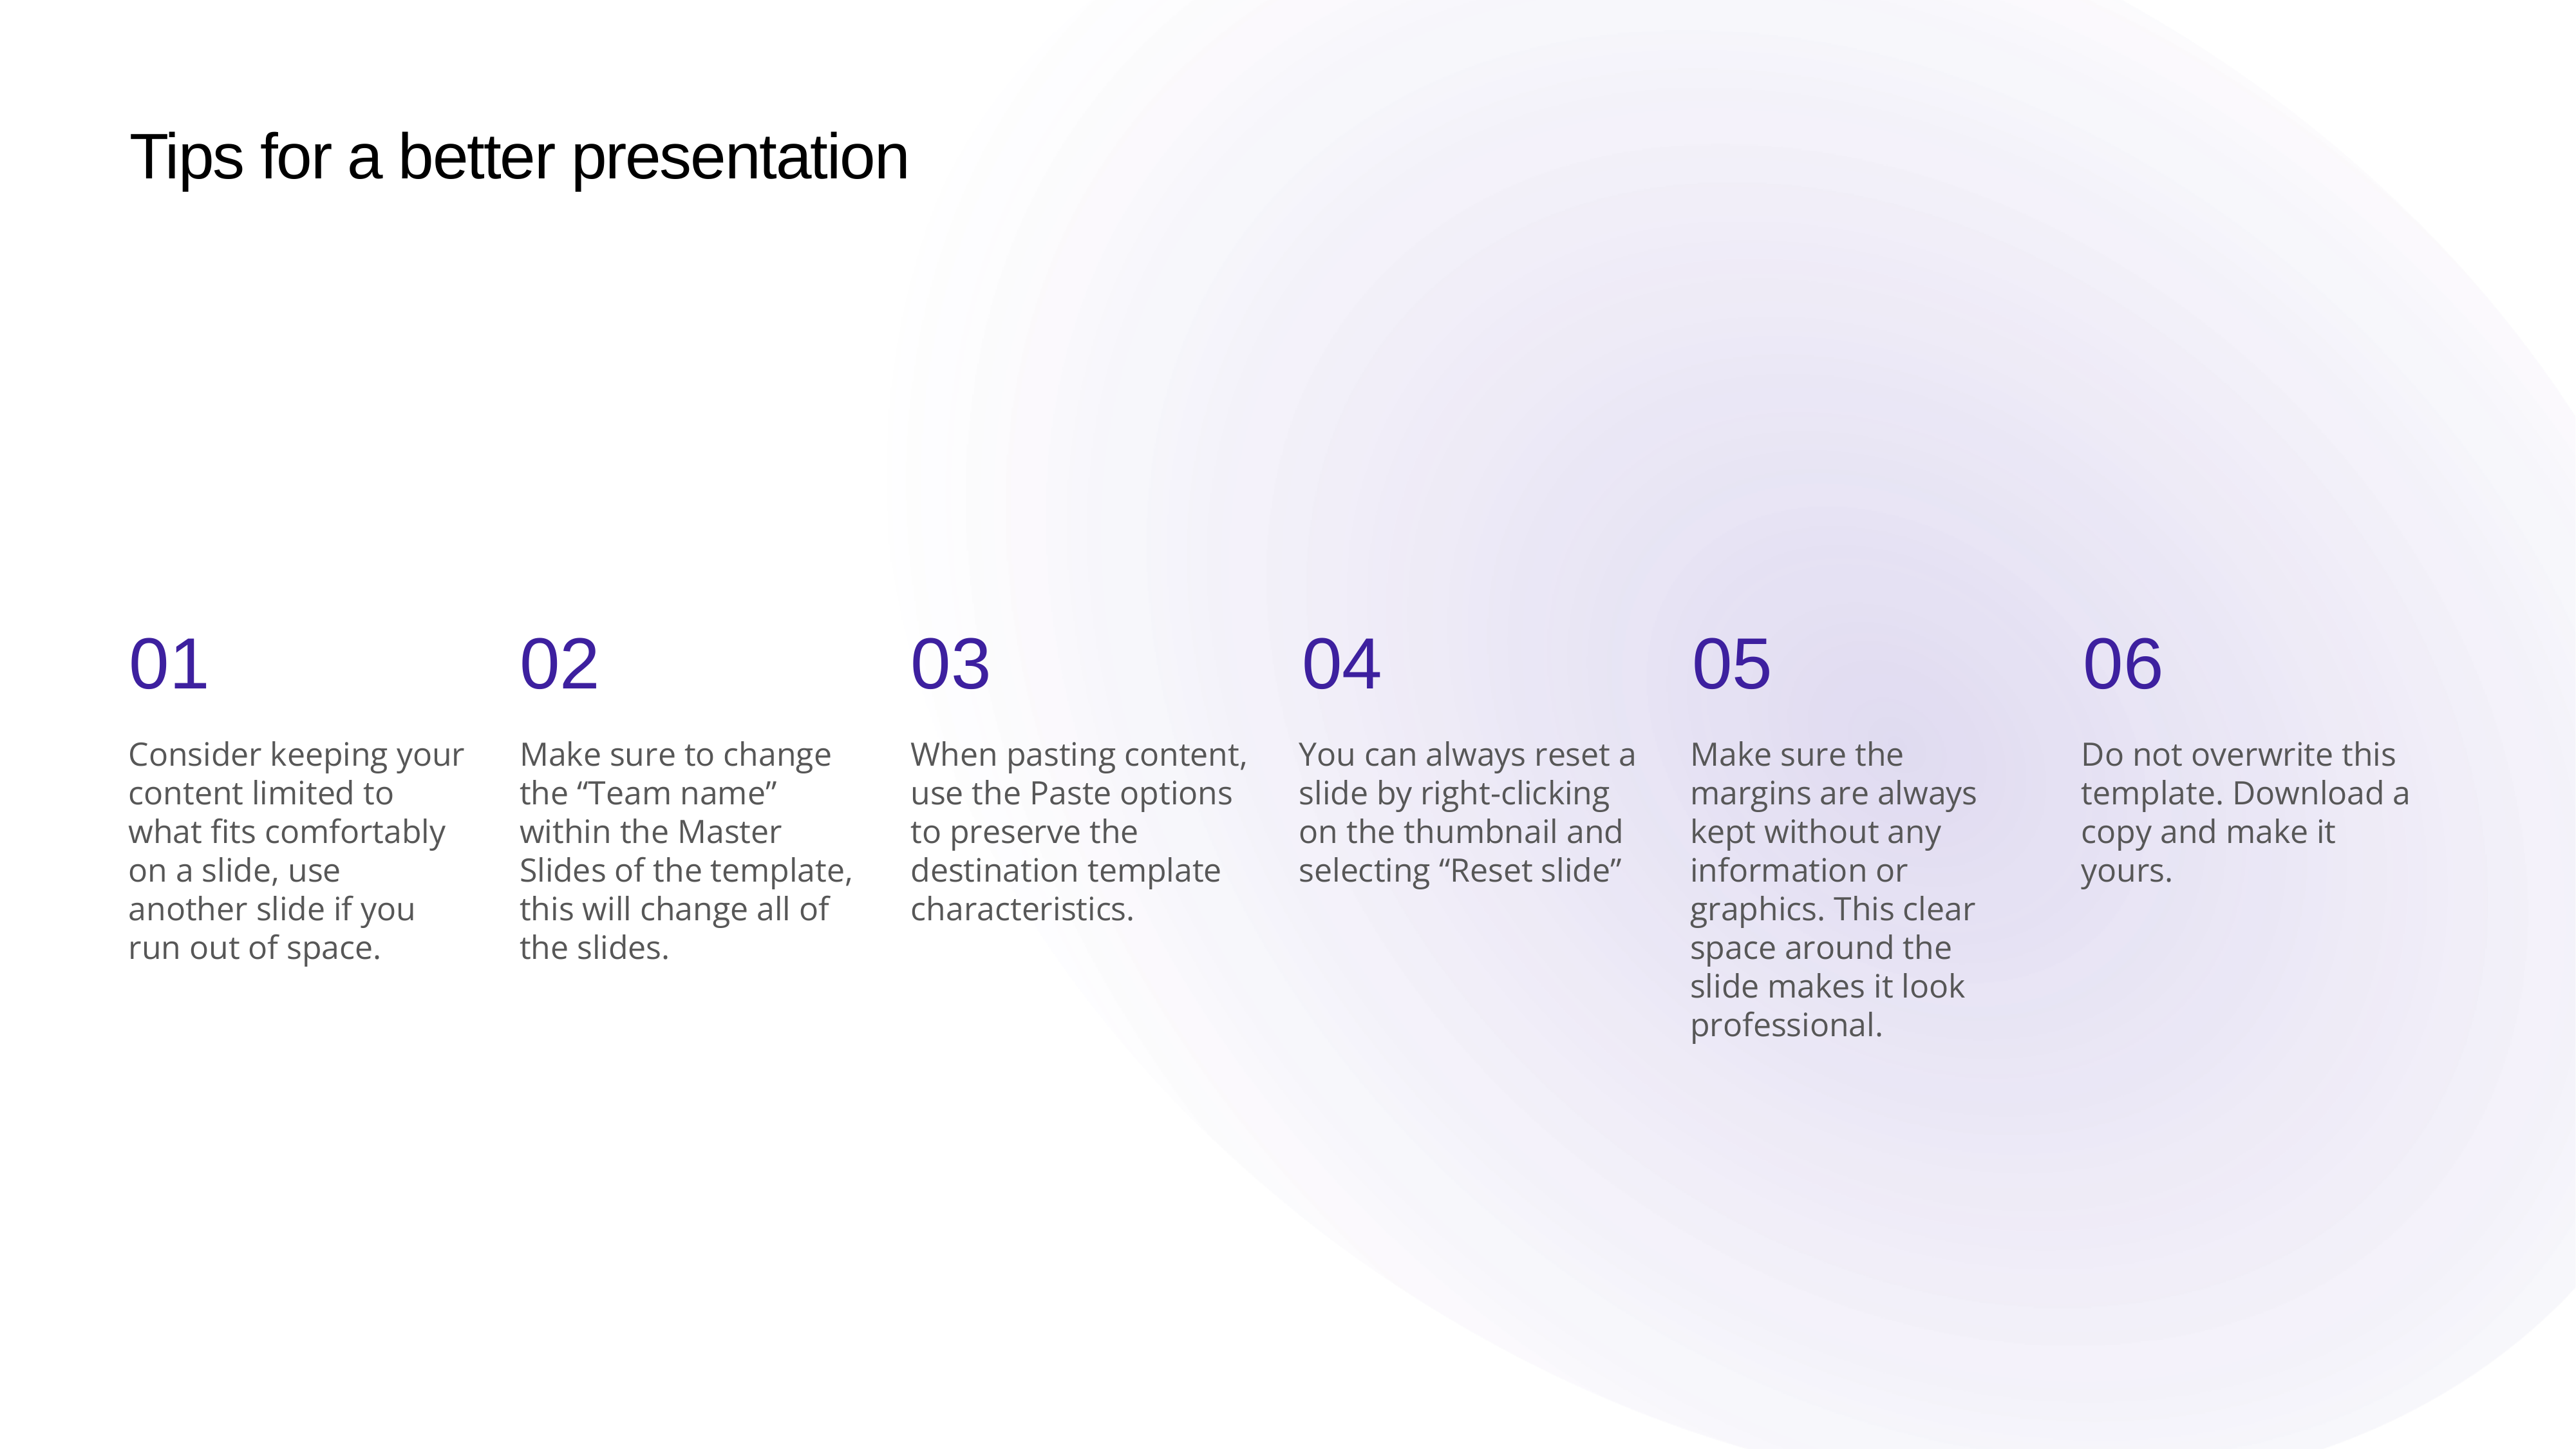

# Tips for a better presentation

01
02
03
04
05
06
Consider keeping your content limited to what fits comfortably on a slide, use another slide if you run out of space.
Make sure to change the “Team name” within the Master Slides of the template, this will change all of the slides.
When pasting content, use the Paste options to preserve the destination template characteristics.
You can always reset a slide by right-clicking on the thumbnail and selecting “Reset slide”
Make sure the margins are always kept without any information or graphics. This clear space around the slide makes it look professional.
Do not overwrite this template. Download a copy and make it yours.